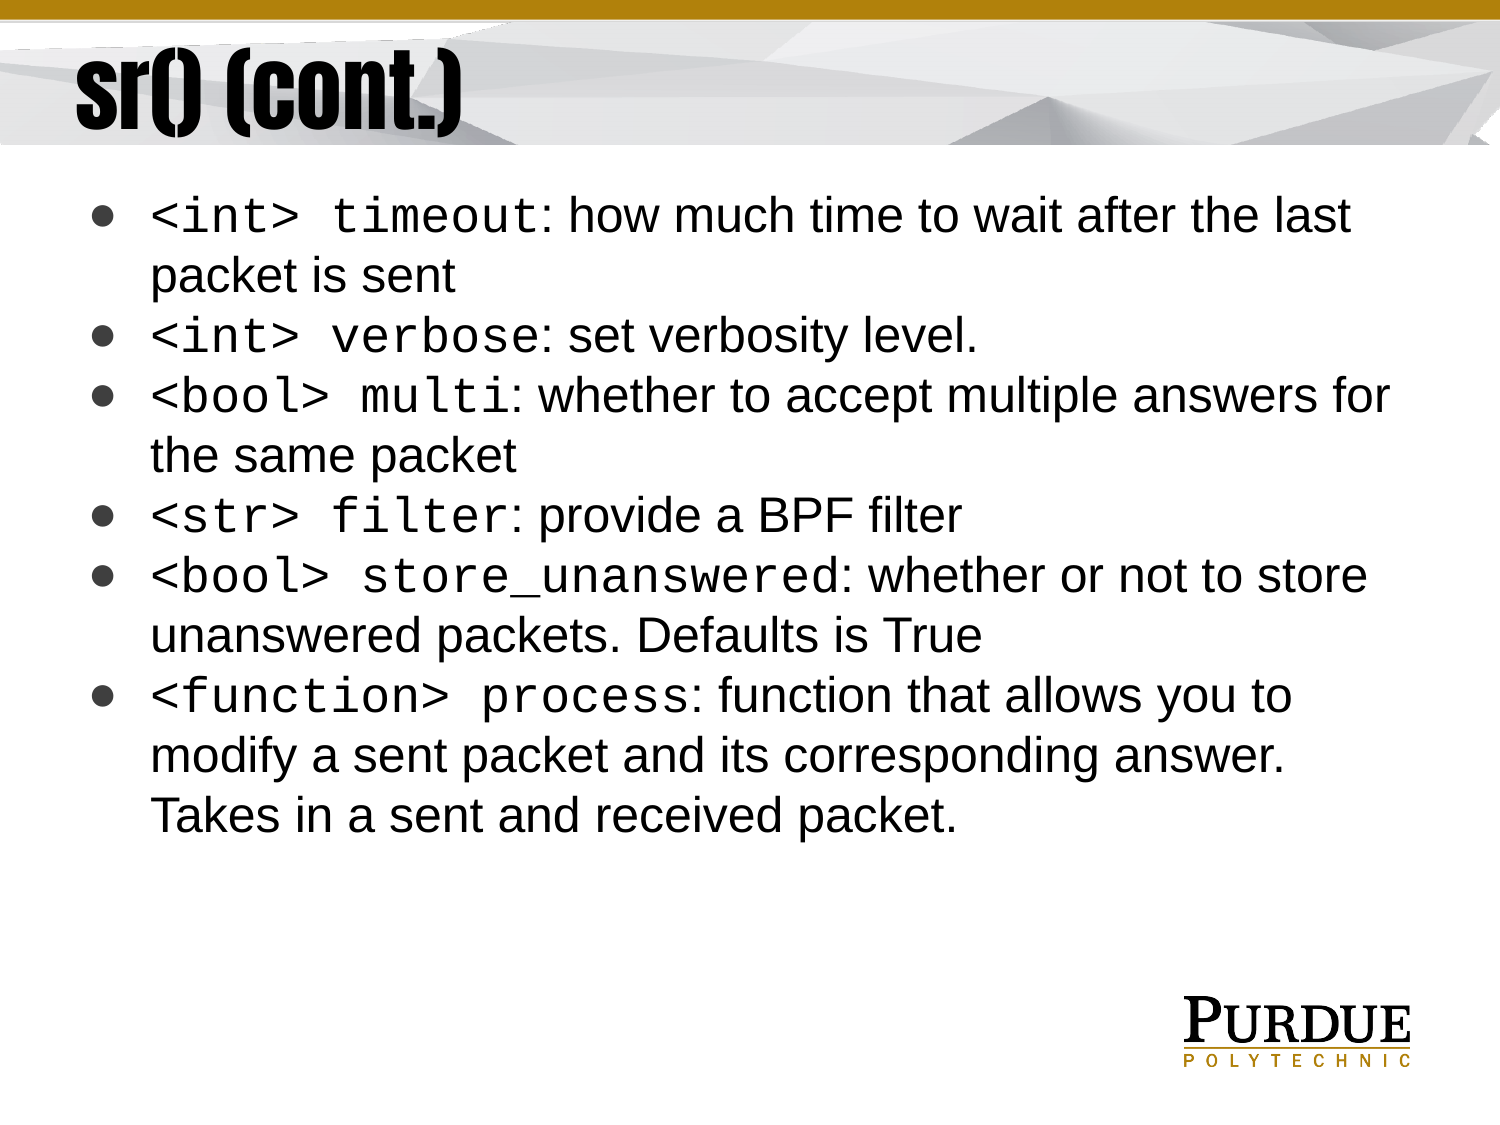

sr() (cont.)
<int> timeout: how much time to wait after the last packet is sent
<int> verbose: set verbosity level.
<bool> multi: whether to accept multiple answers for the same packet
<str> filter: provide a BPF filter
<bool> store_unanswered: whether or not to store unanswered packets. Defaults is True
<function> process: function that allows you to modify a sent packet and its corresponding answer. Takes in a sent and received packet.